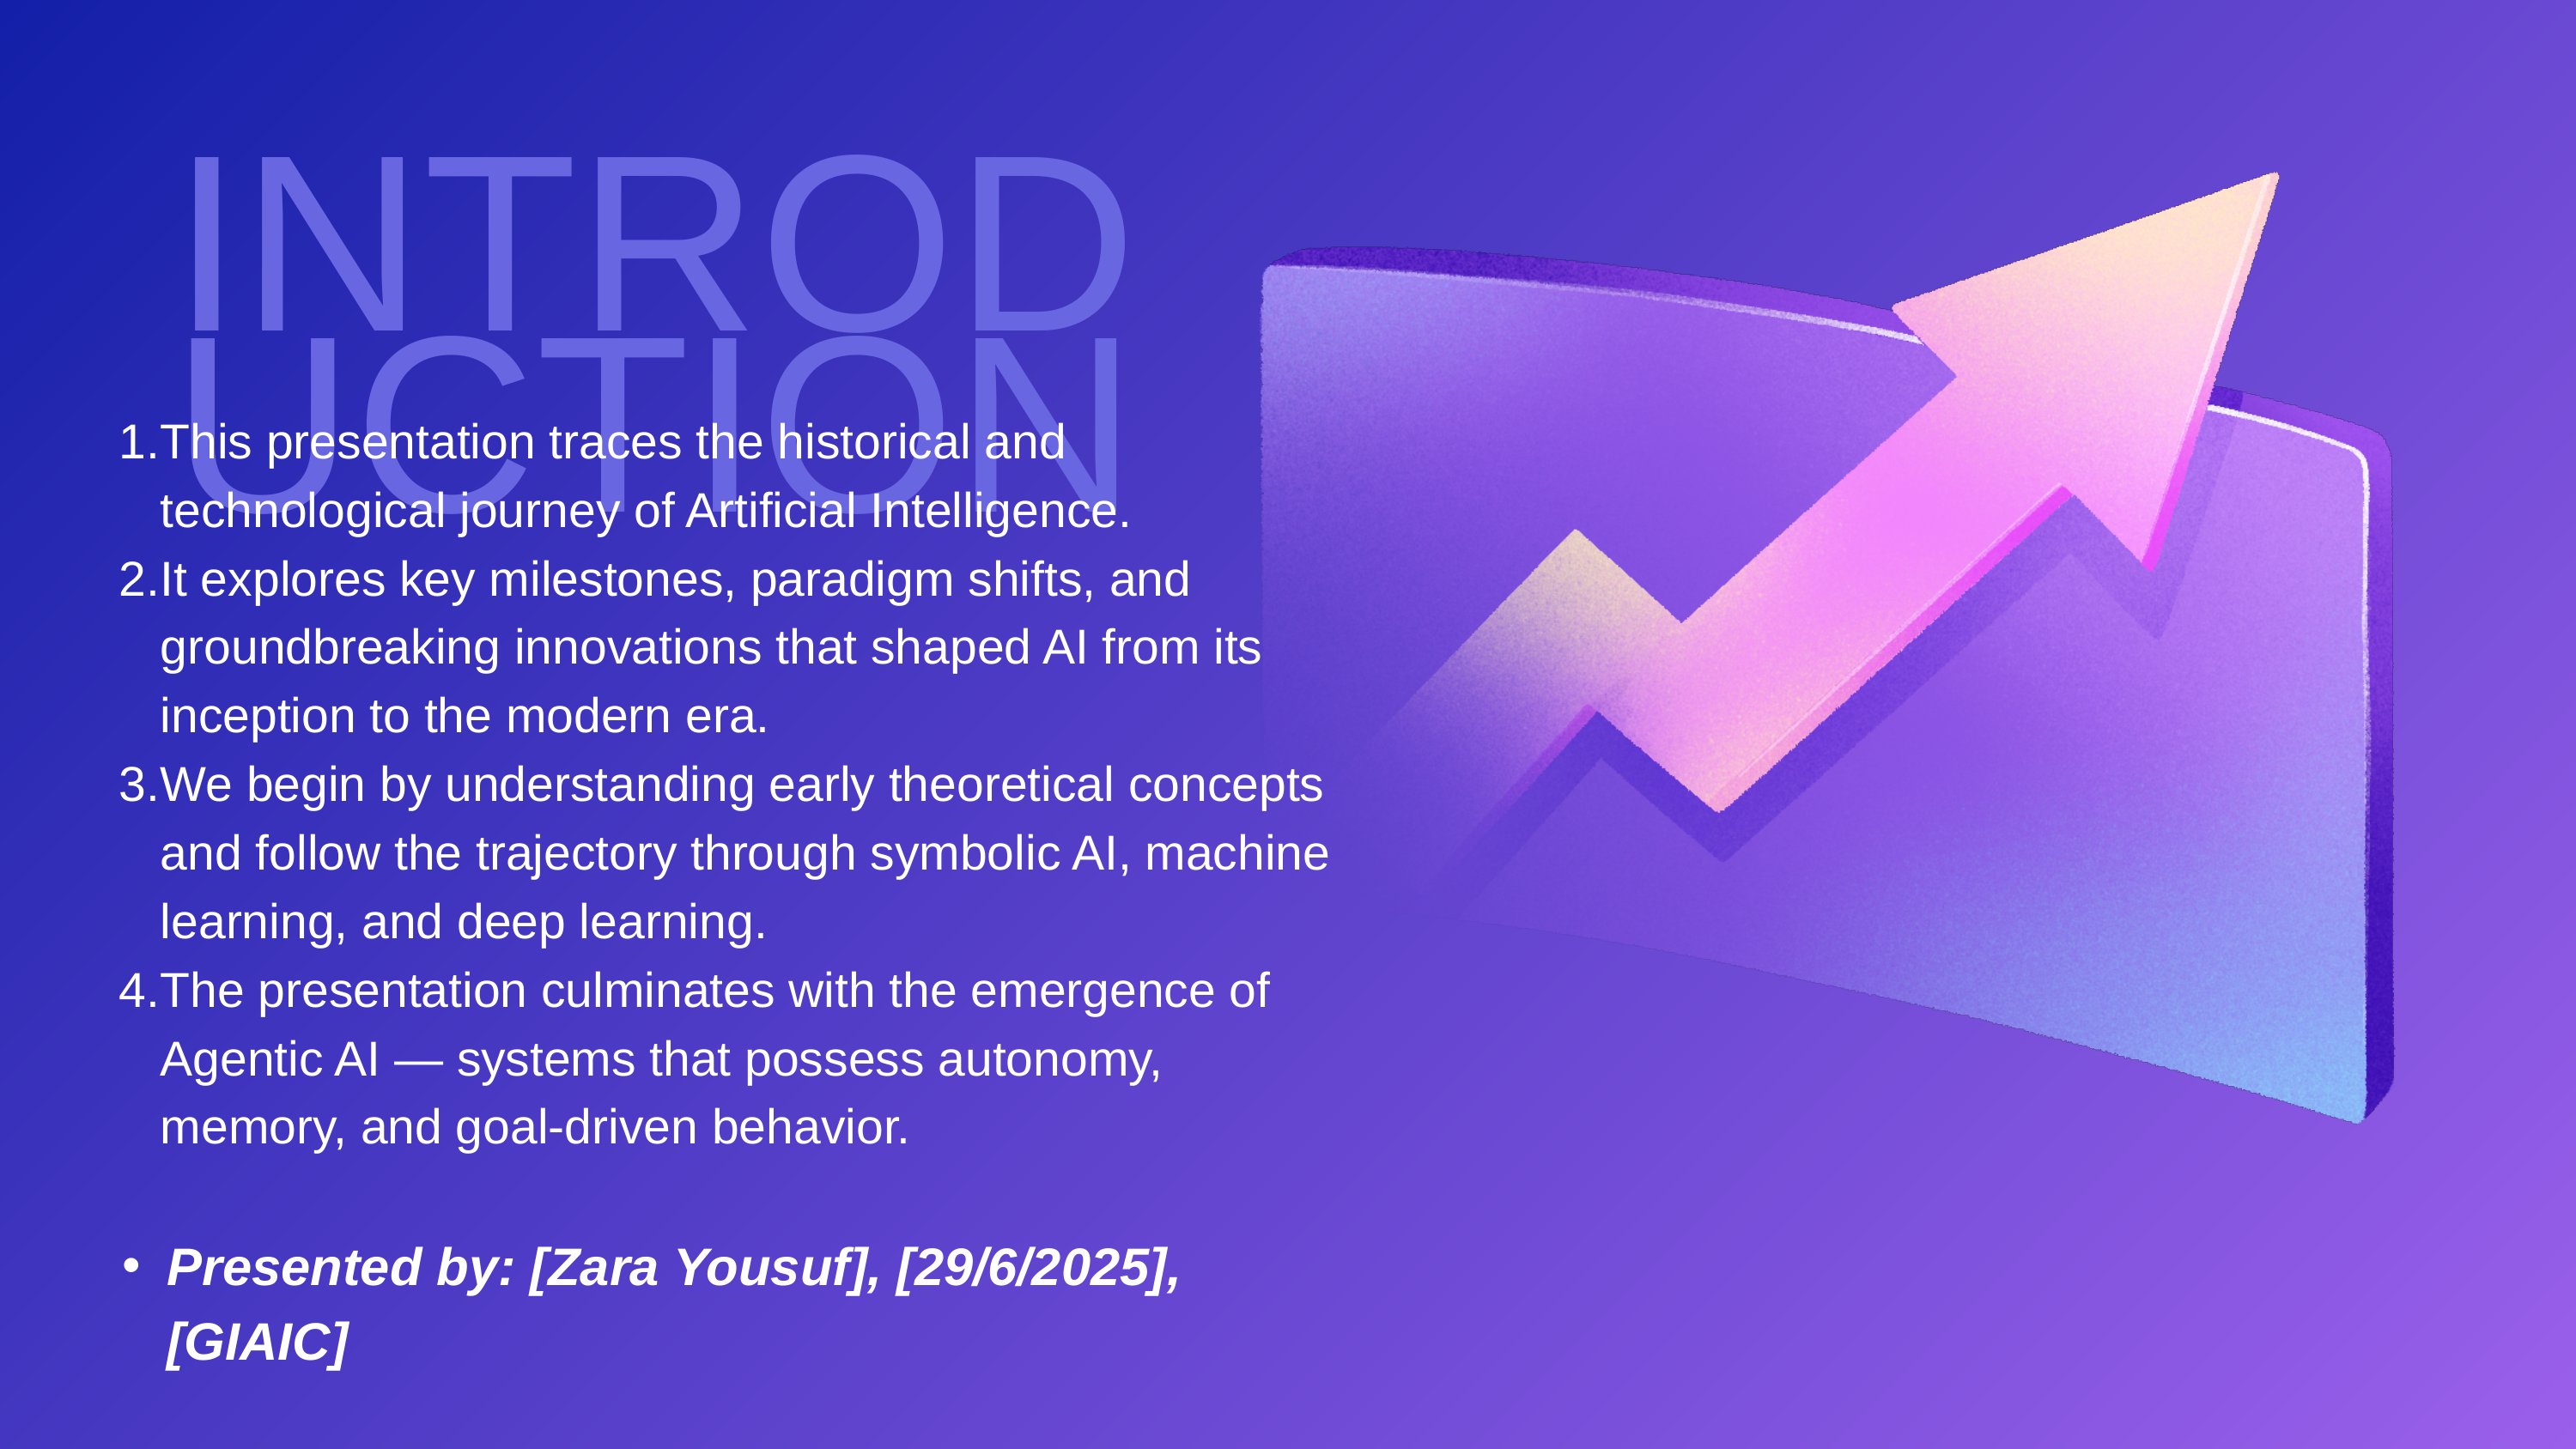

INTRODUCTION
This presentation traces the historical and technological journey of Artificial Intelligence.
It explores key milestones, paradigm shifts, and groundbreaking innovations that shaped AI from its inception to the modern era.
We begin by understanding early theoretical concepts and follow the trajectory through symbolic AI, machine learning, and deep learning.
The presentation culminates with the emergence of Agentic AI — systems that possess autonomy, memory, and goal-driven behavior.

Presented by: [Zara Yousuf], [29/6/2025], [GIAIC]